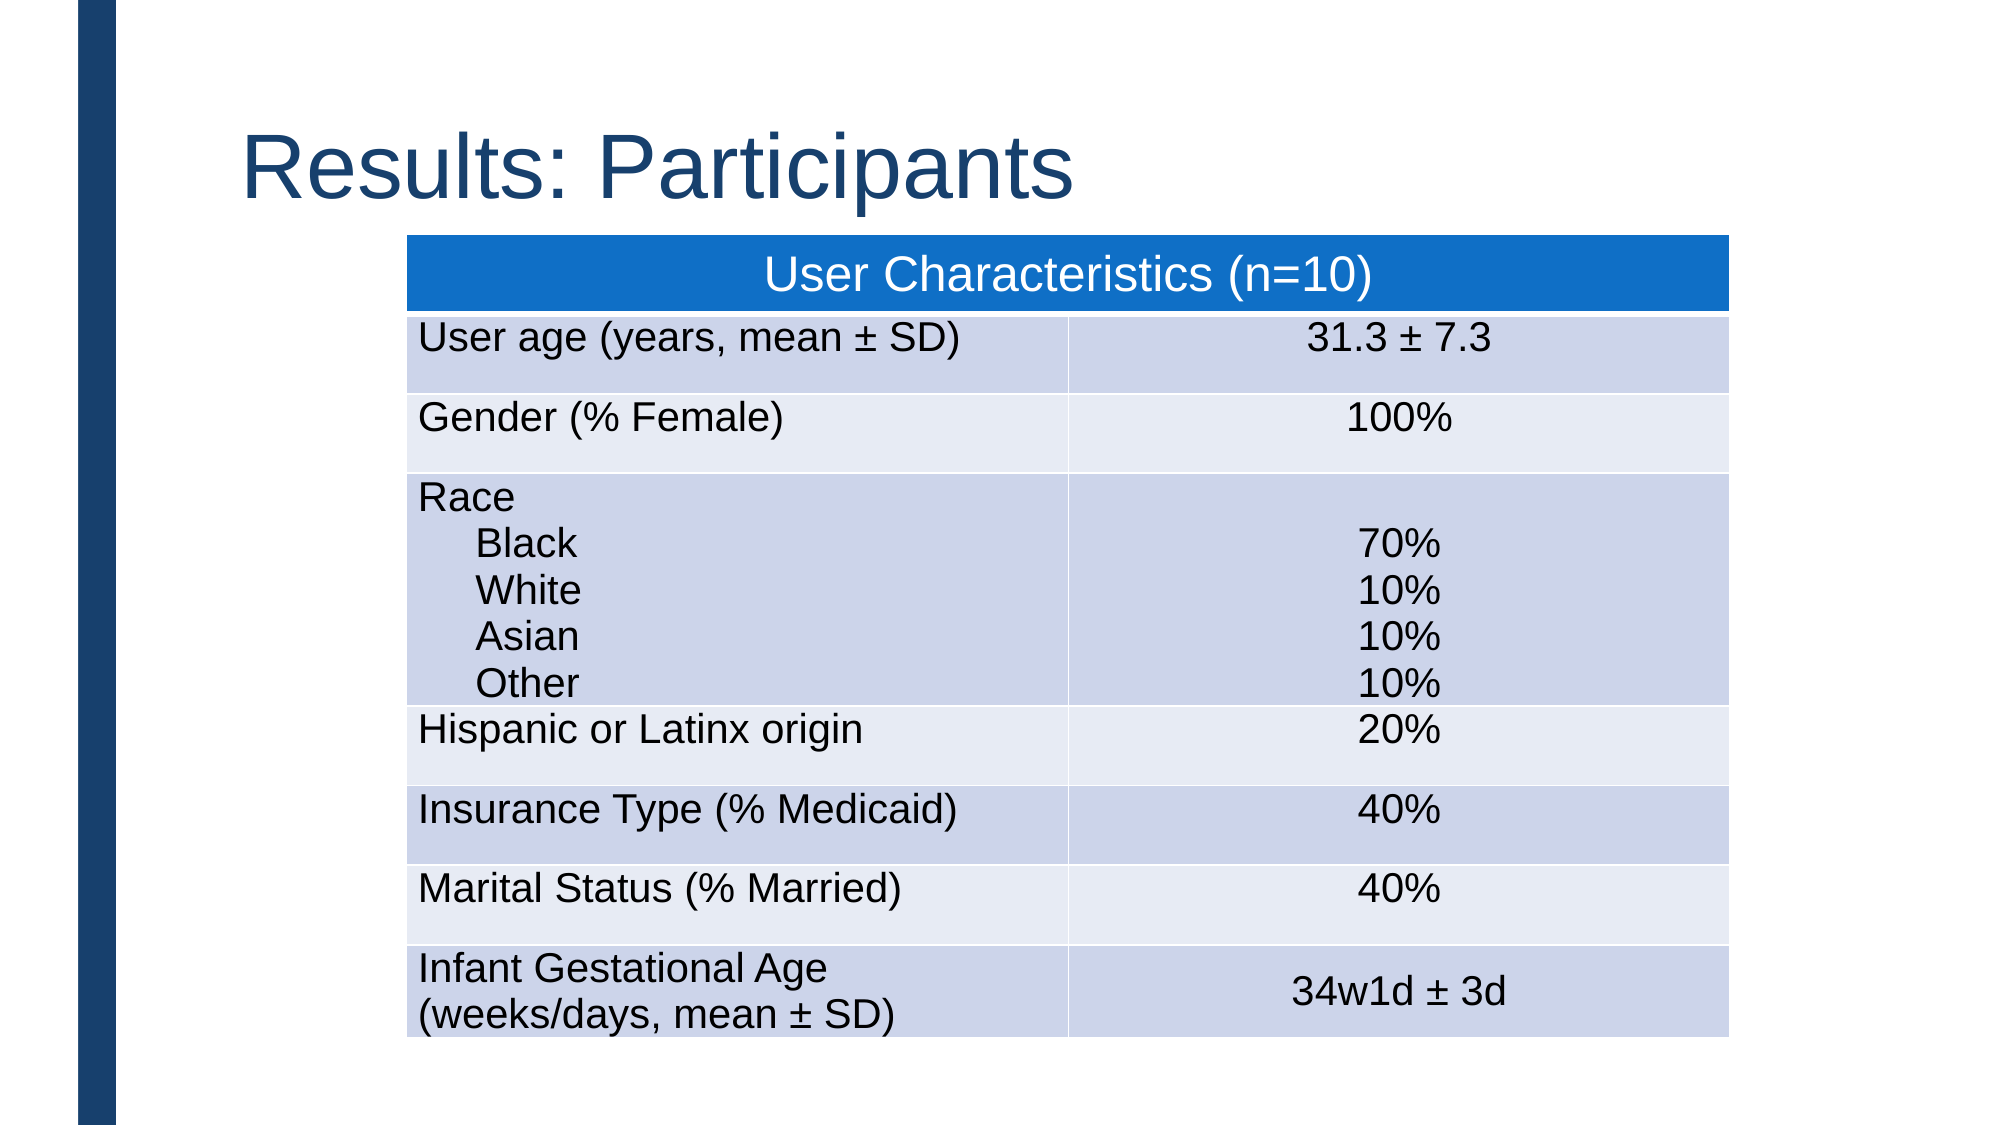

# Results: Participants
| User Characteristics (n=10) |  |
| --- | --- |
| User age (years, mean ± SD) | 31.3 ± 7.3 |
| Gender (% Female) | 100% |
| Race Black White Asian Other | 70% 10% 10% 10% |
| Hispanic or Latinx origin | 20% |
| Insurance Type (% Medicaid) | 40% |
| Marital Status (% Married) | 40% |
| Infant Gestational Age (weeks/days, mean ± SD) | 34w1d ± 3d |